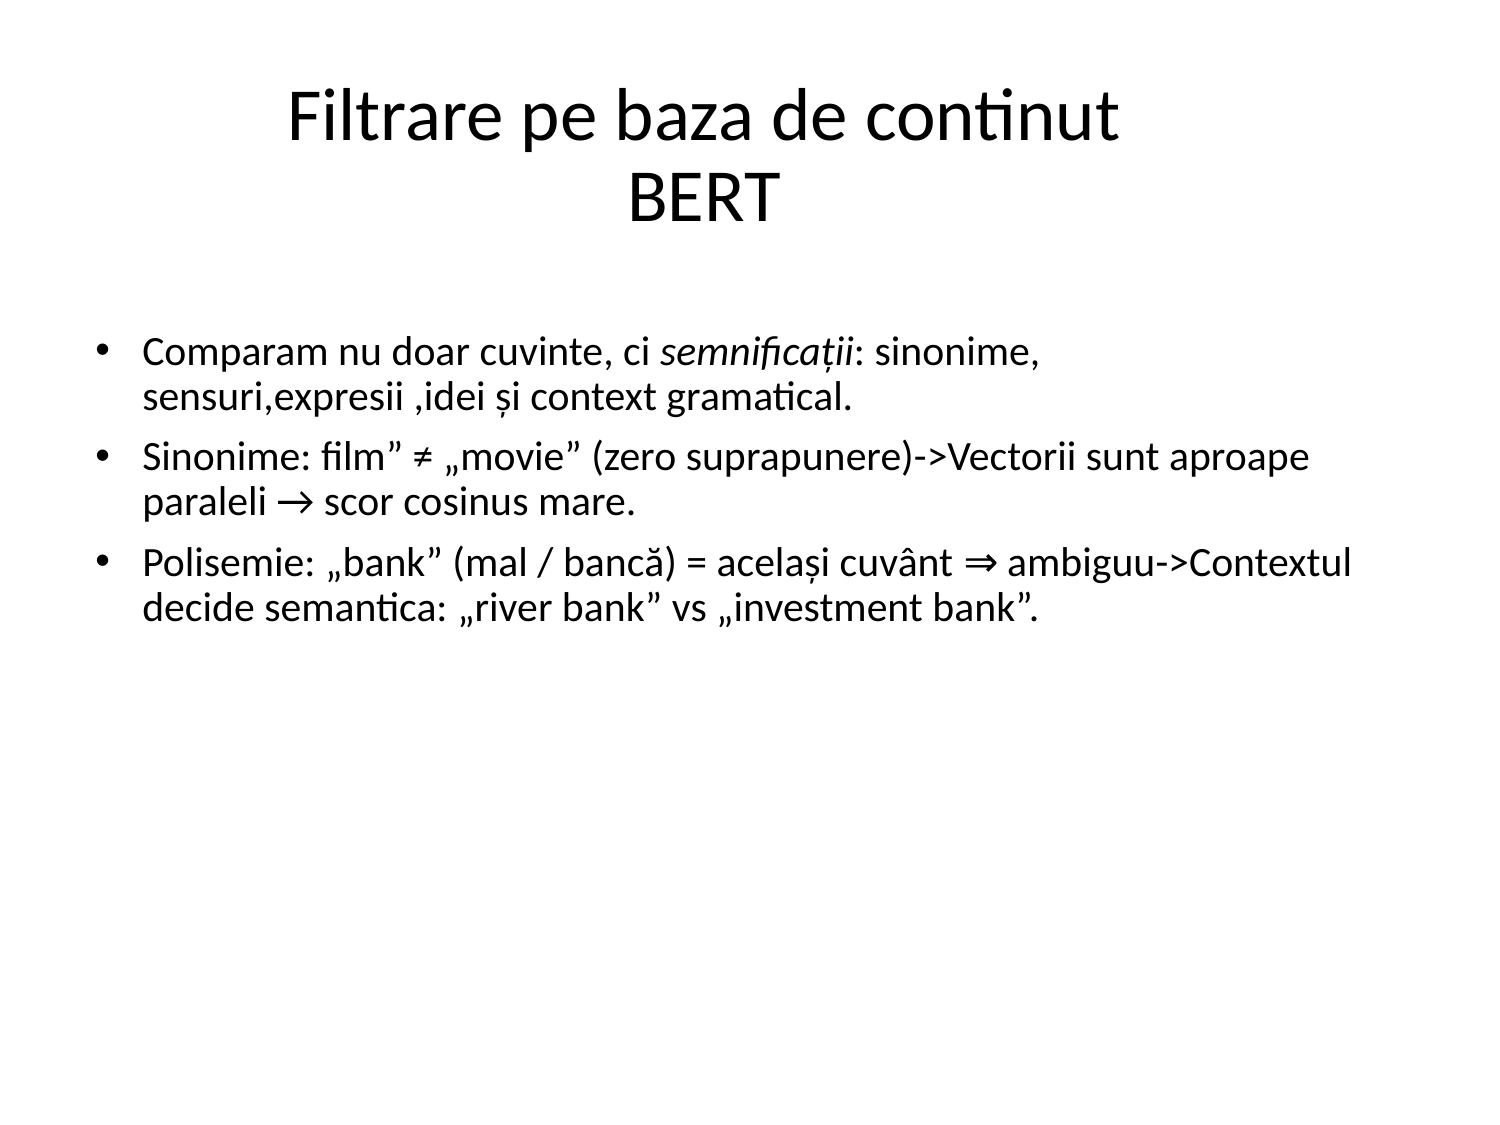

# Filtrare pe baza de continut BERT
Comparam nu doar cuvinte, ci semnificații: sinonime, sensuri,expresii ,idei și context gramatical.
Sinonime: film” ≠ „movie” (zero suprapunere)->Vectorii sunt aproape paraleli → scor cosinus mare.
Polisemie: „bank” (mal / bancă) = același cuvânt ⇒ ambiguu->Contextul decide semantica: „river bank” vs „investment bank”.